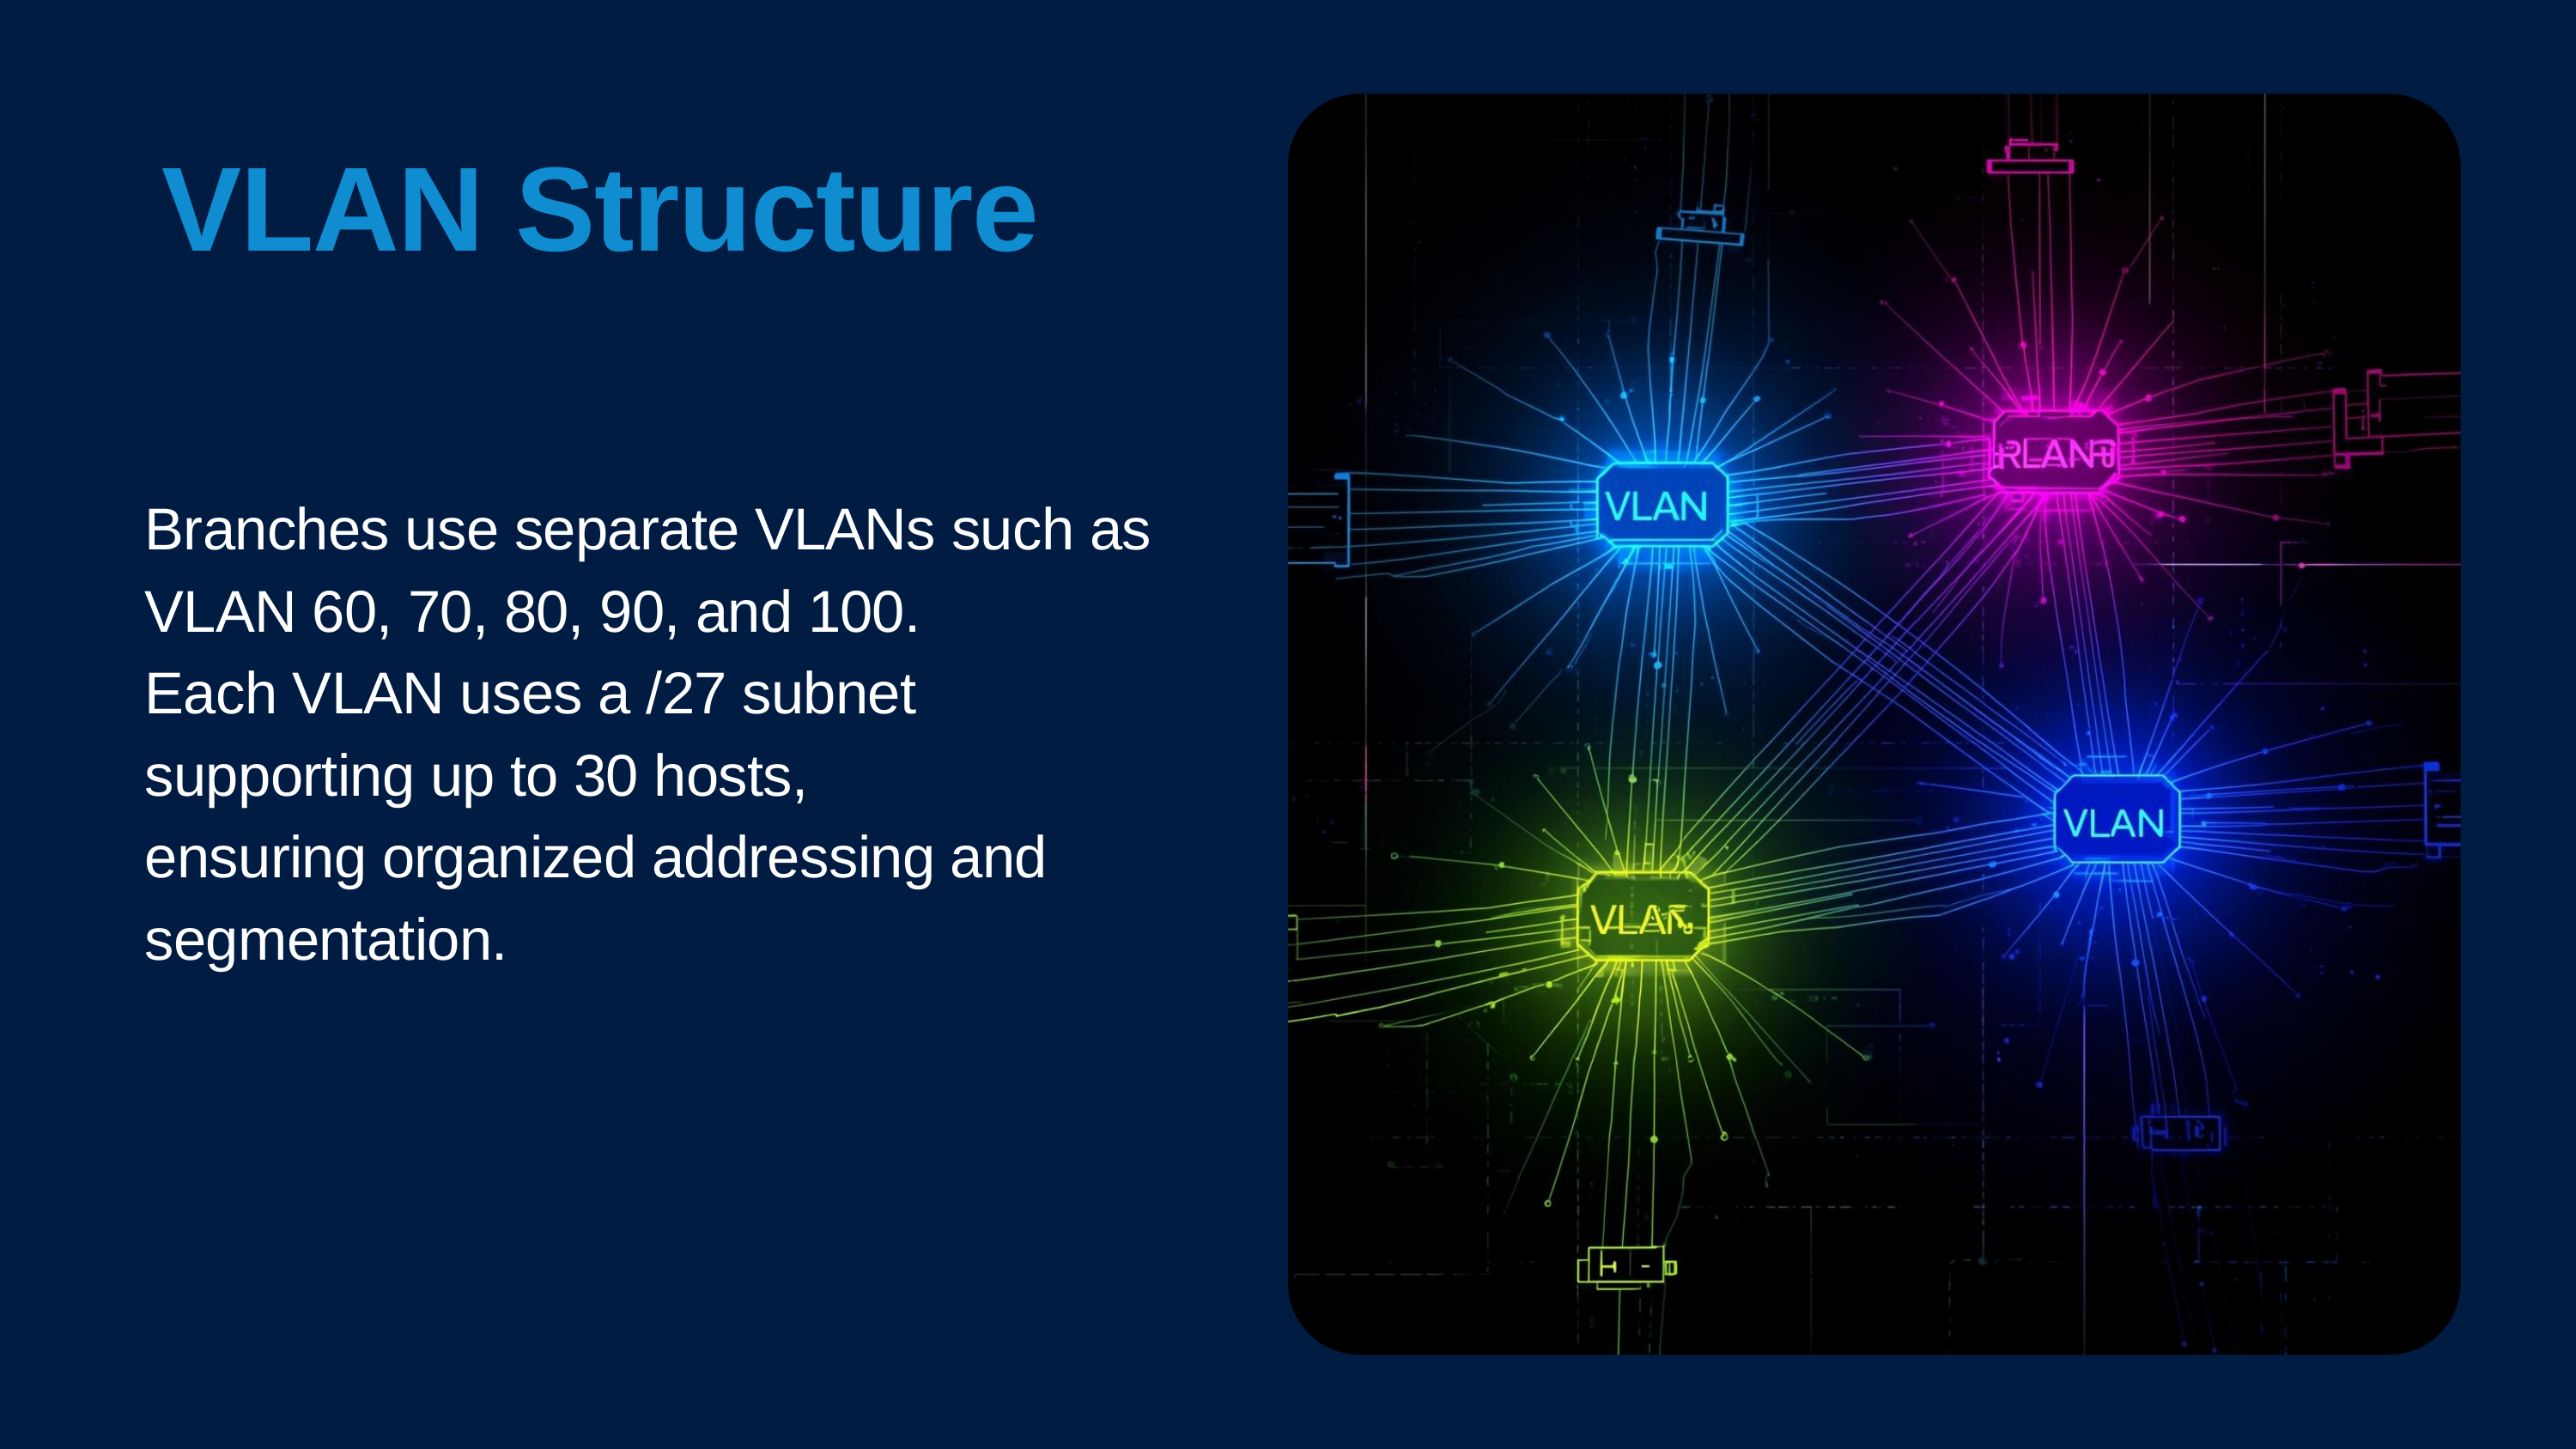

VLAN Structure
Branches use separate VLANs such as VLAN 60, 70, 80, 90, and 100.
Each VLAN uses a /27 subnet supporting up to 30 hosts,
ensuring organized addressing and segmentation.